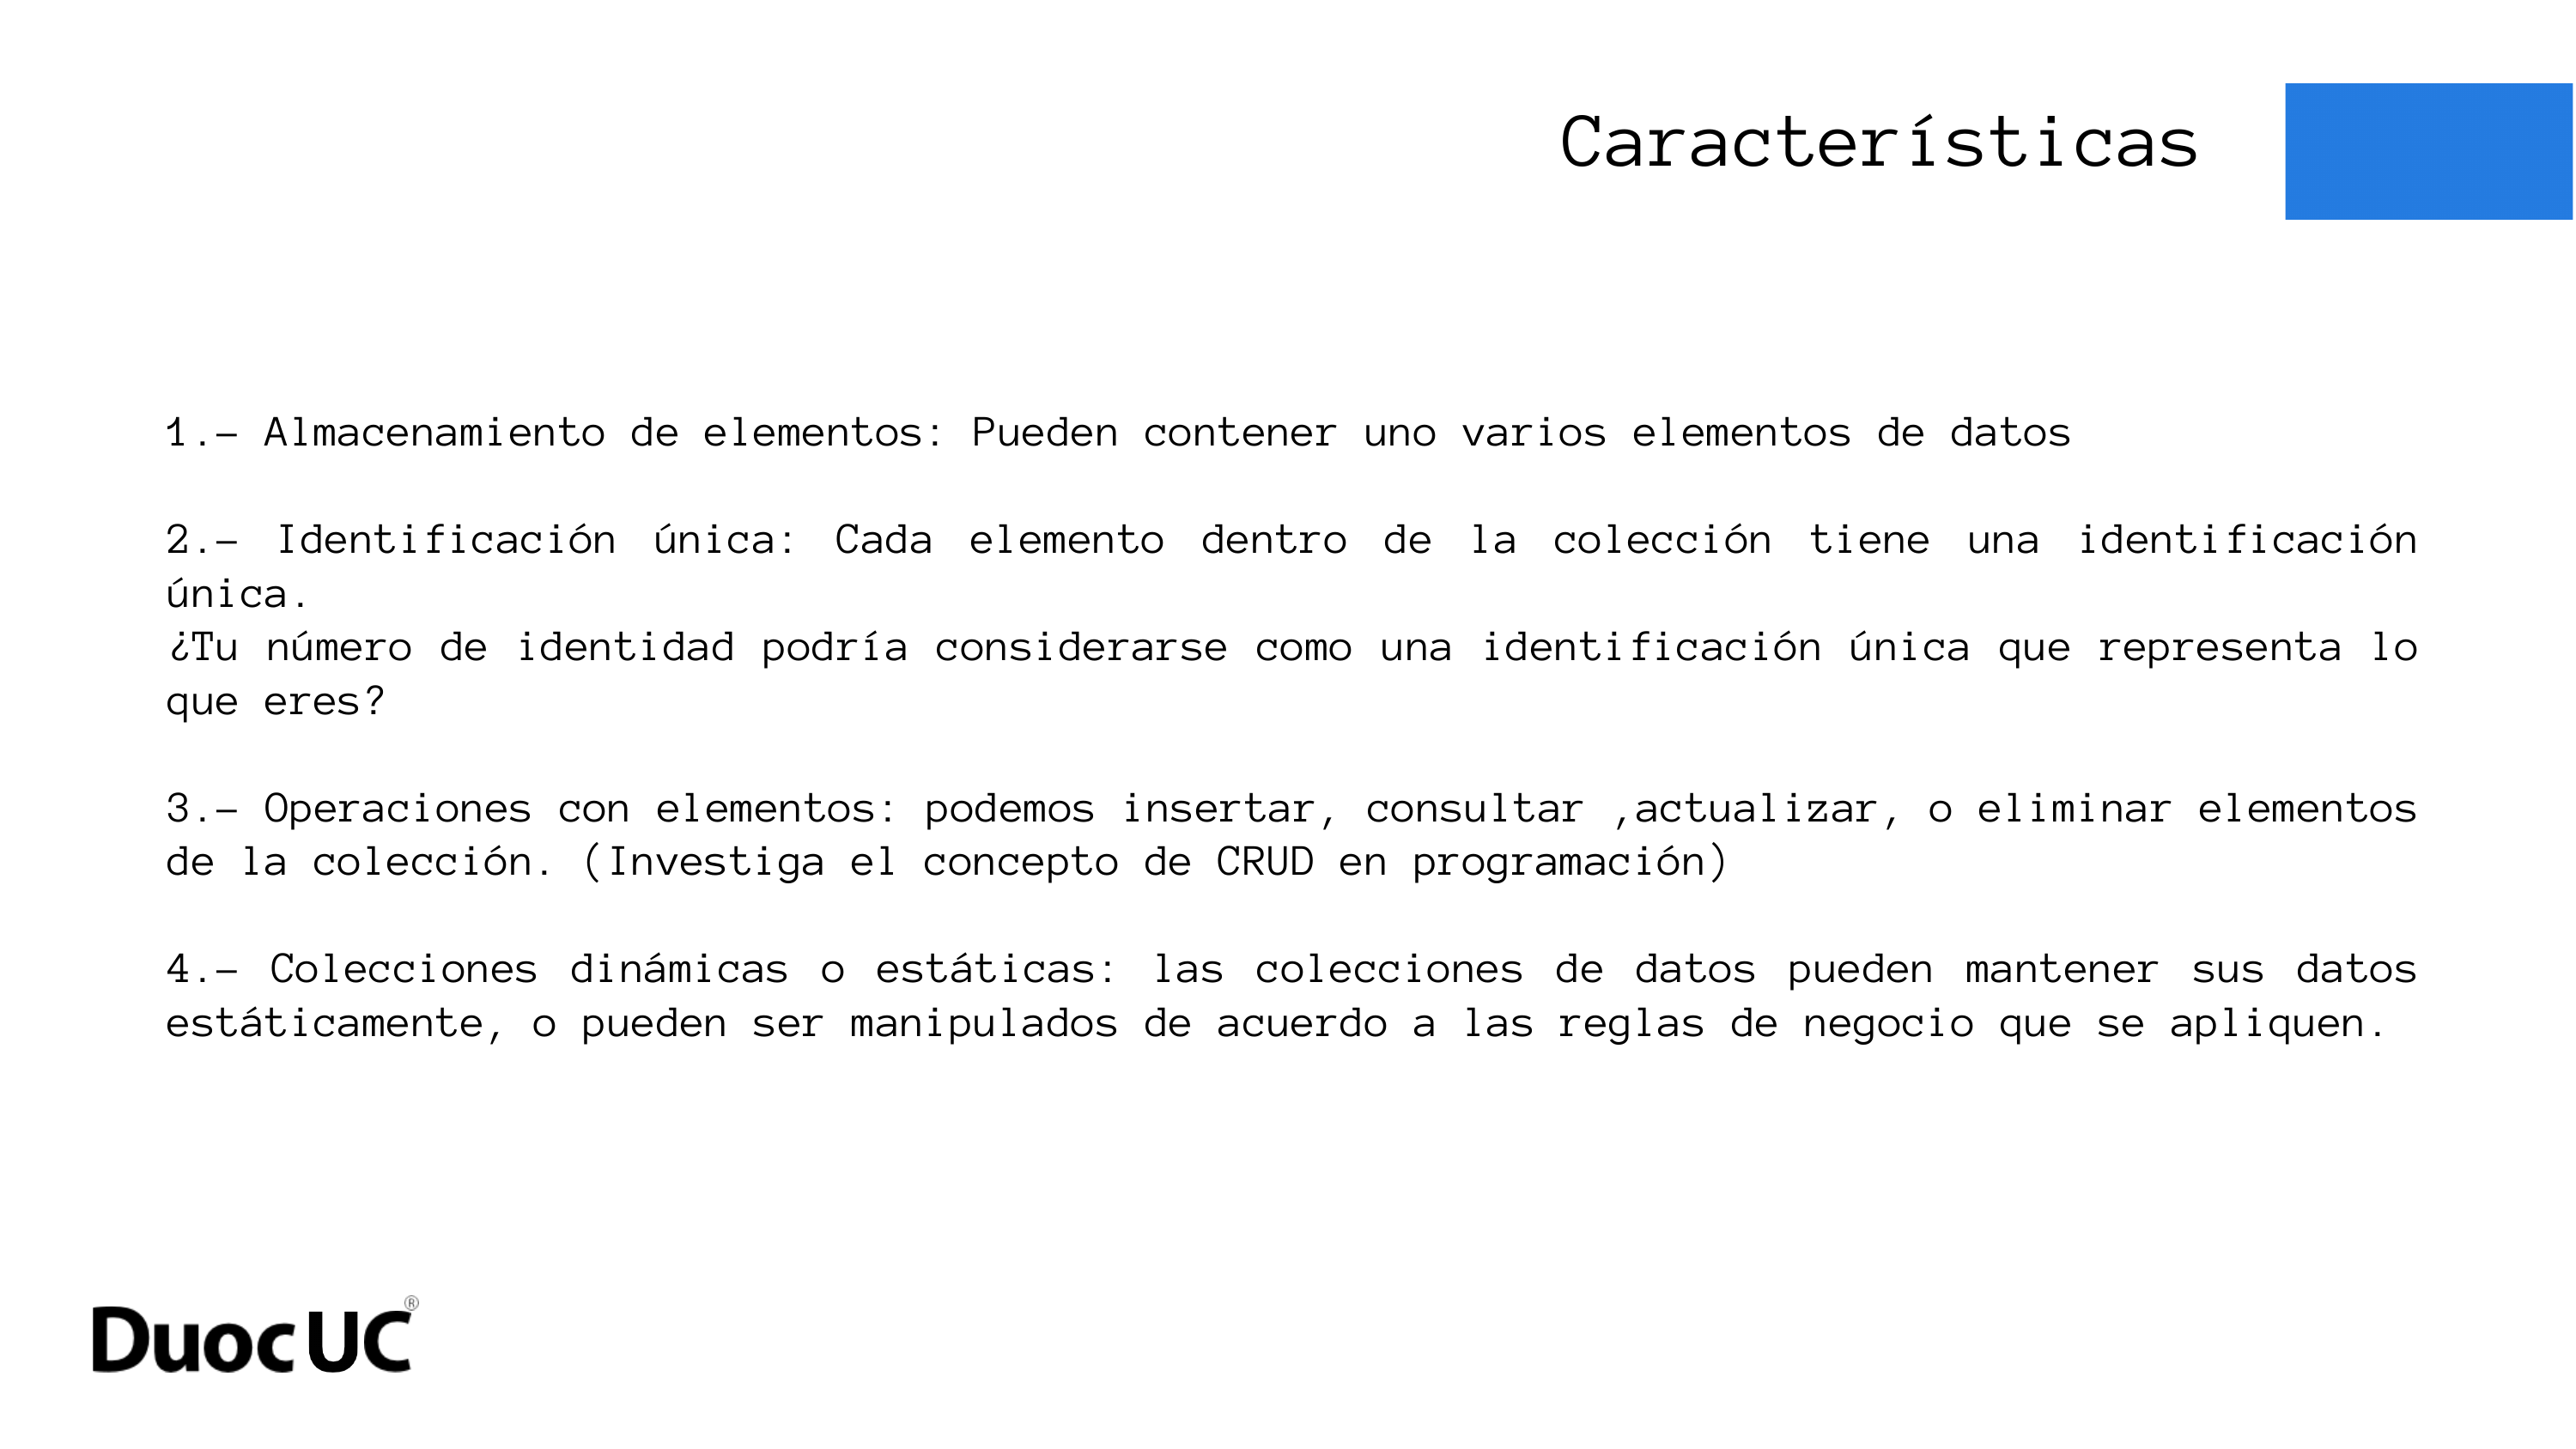

Características

1.- Almacenamiento de elementos: Pueden contener uno varios elementos de datos

2.- Identificación única: Cada elemento dentro de la colección tiene una identificación única.
¿Tu número de identidad podría considerarse como una identificación única que representa lo que eres?

3.- Operaciones con elementos: podemos insertar, consultar ,actualizar, o eliminar elementos de la colección. (Investiga el concepto de CRUD en programación)

4.- Colecciones dinámicas o estáticas: las colecciones de datos pueden mantener sus datos estáticamente, o pueden ser manipulados de acuerdo a las reglas de negocio que se apliquen.